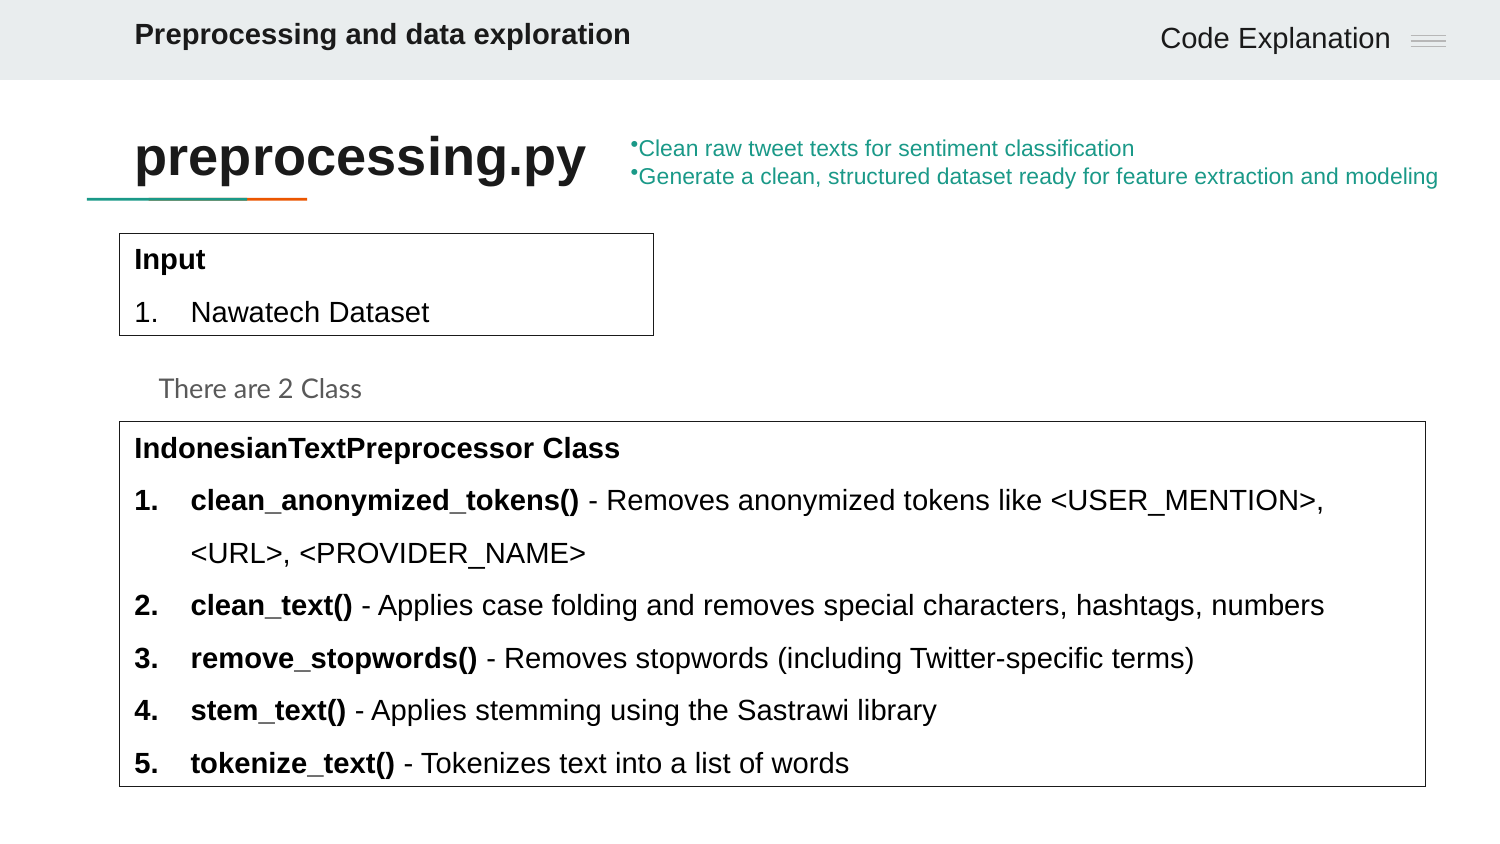

Preprocessing and data exploration
Code Explanation
# preprocessing.py
Clean raw tweet texts for sentiment classification
Generate a clean, structured dataset ready for feature extraction and modeling
Input
Nawatech Dataset
There are 2 Class
IndonesianTextPreprocessor Class
clean_anonymized_tokens() - Removes anonymized tokens like <USER_MENTION>, <URL>, <PROVIDER_NAME>
clean_text() - Applies case folding and removes special characters, hashtags, numbers
remove_stopwords() - Removes stopwords (including Twitter-specific terms)
stem_text() - Applies stemming using the Sastrawi library
tokenize_text() - Tokenizes text into a list of words